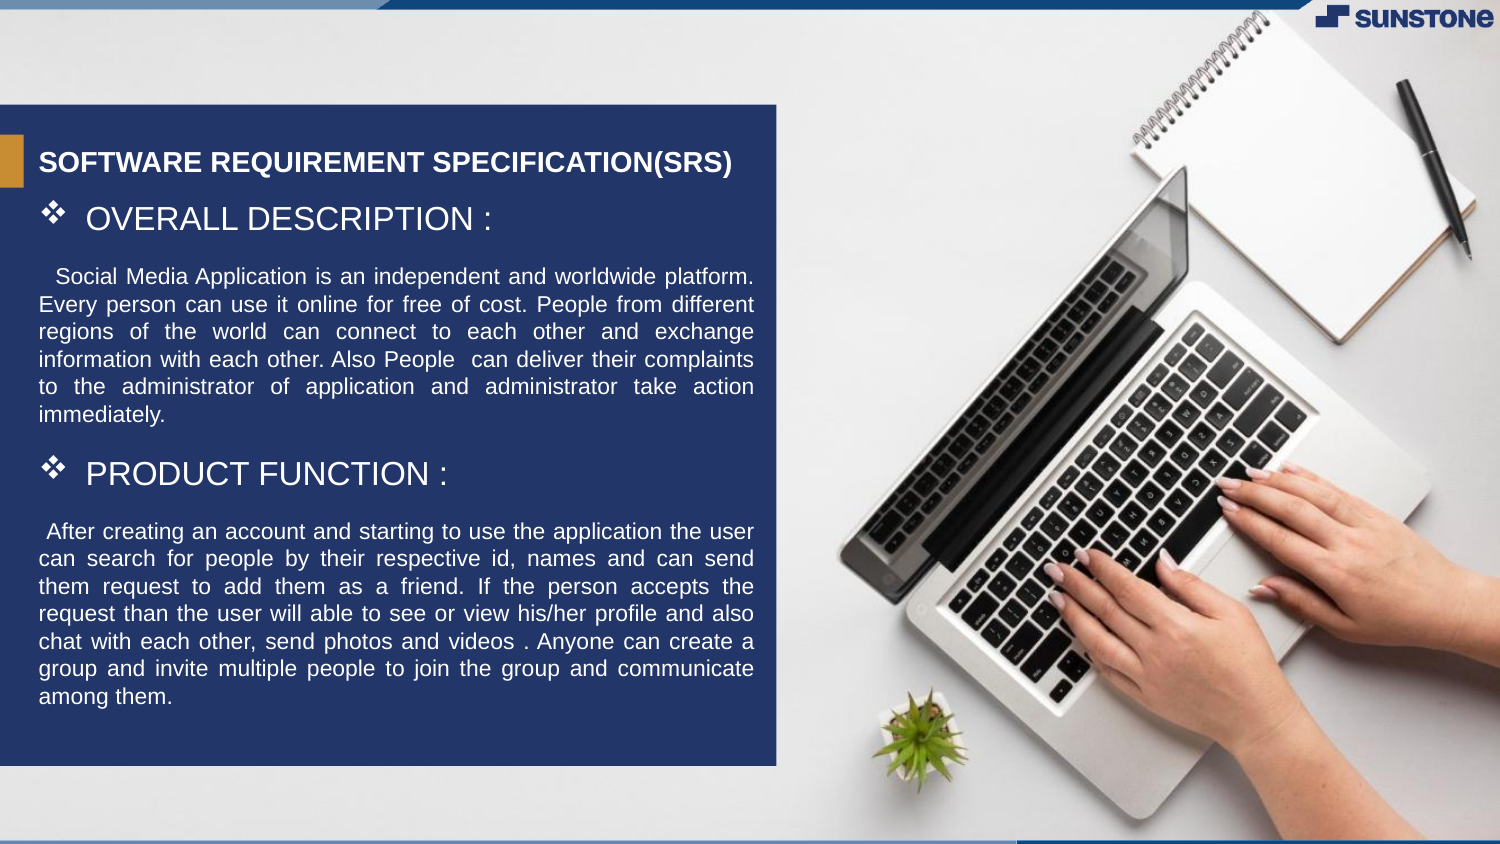

# SOFTWARE REQUIREMENT SPECIFICATION(SRS)
OVERALL DESCRIPTION :
  Social Media Application is an independent and worldwide platform. Every person can use it online for free of cost. People from different regions of the world can connect to each other and exchange information with each other. Also People  can deliver their complaints to the administrator of application and administrator take action immediately.
PRODUCT FUNCTION :
 After creating an account and starting to use the application the user can search for people by their respective id, names and can send them request to add them as a friend. If the person accepts the request than the user will able to see or view his/her profile and also chat with each other, send photos and videos . Anyone can create a group and invite multiple people to join the group and communicate among them.